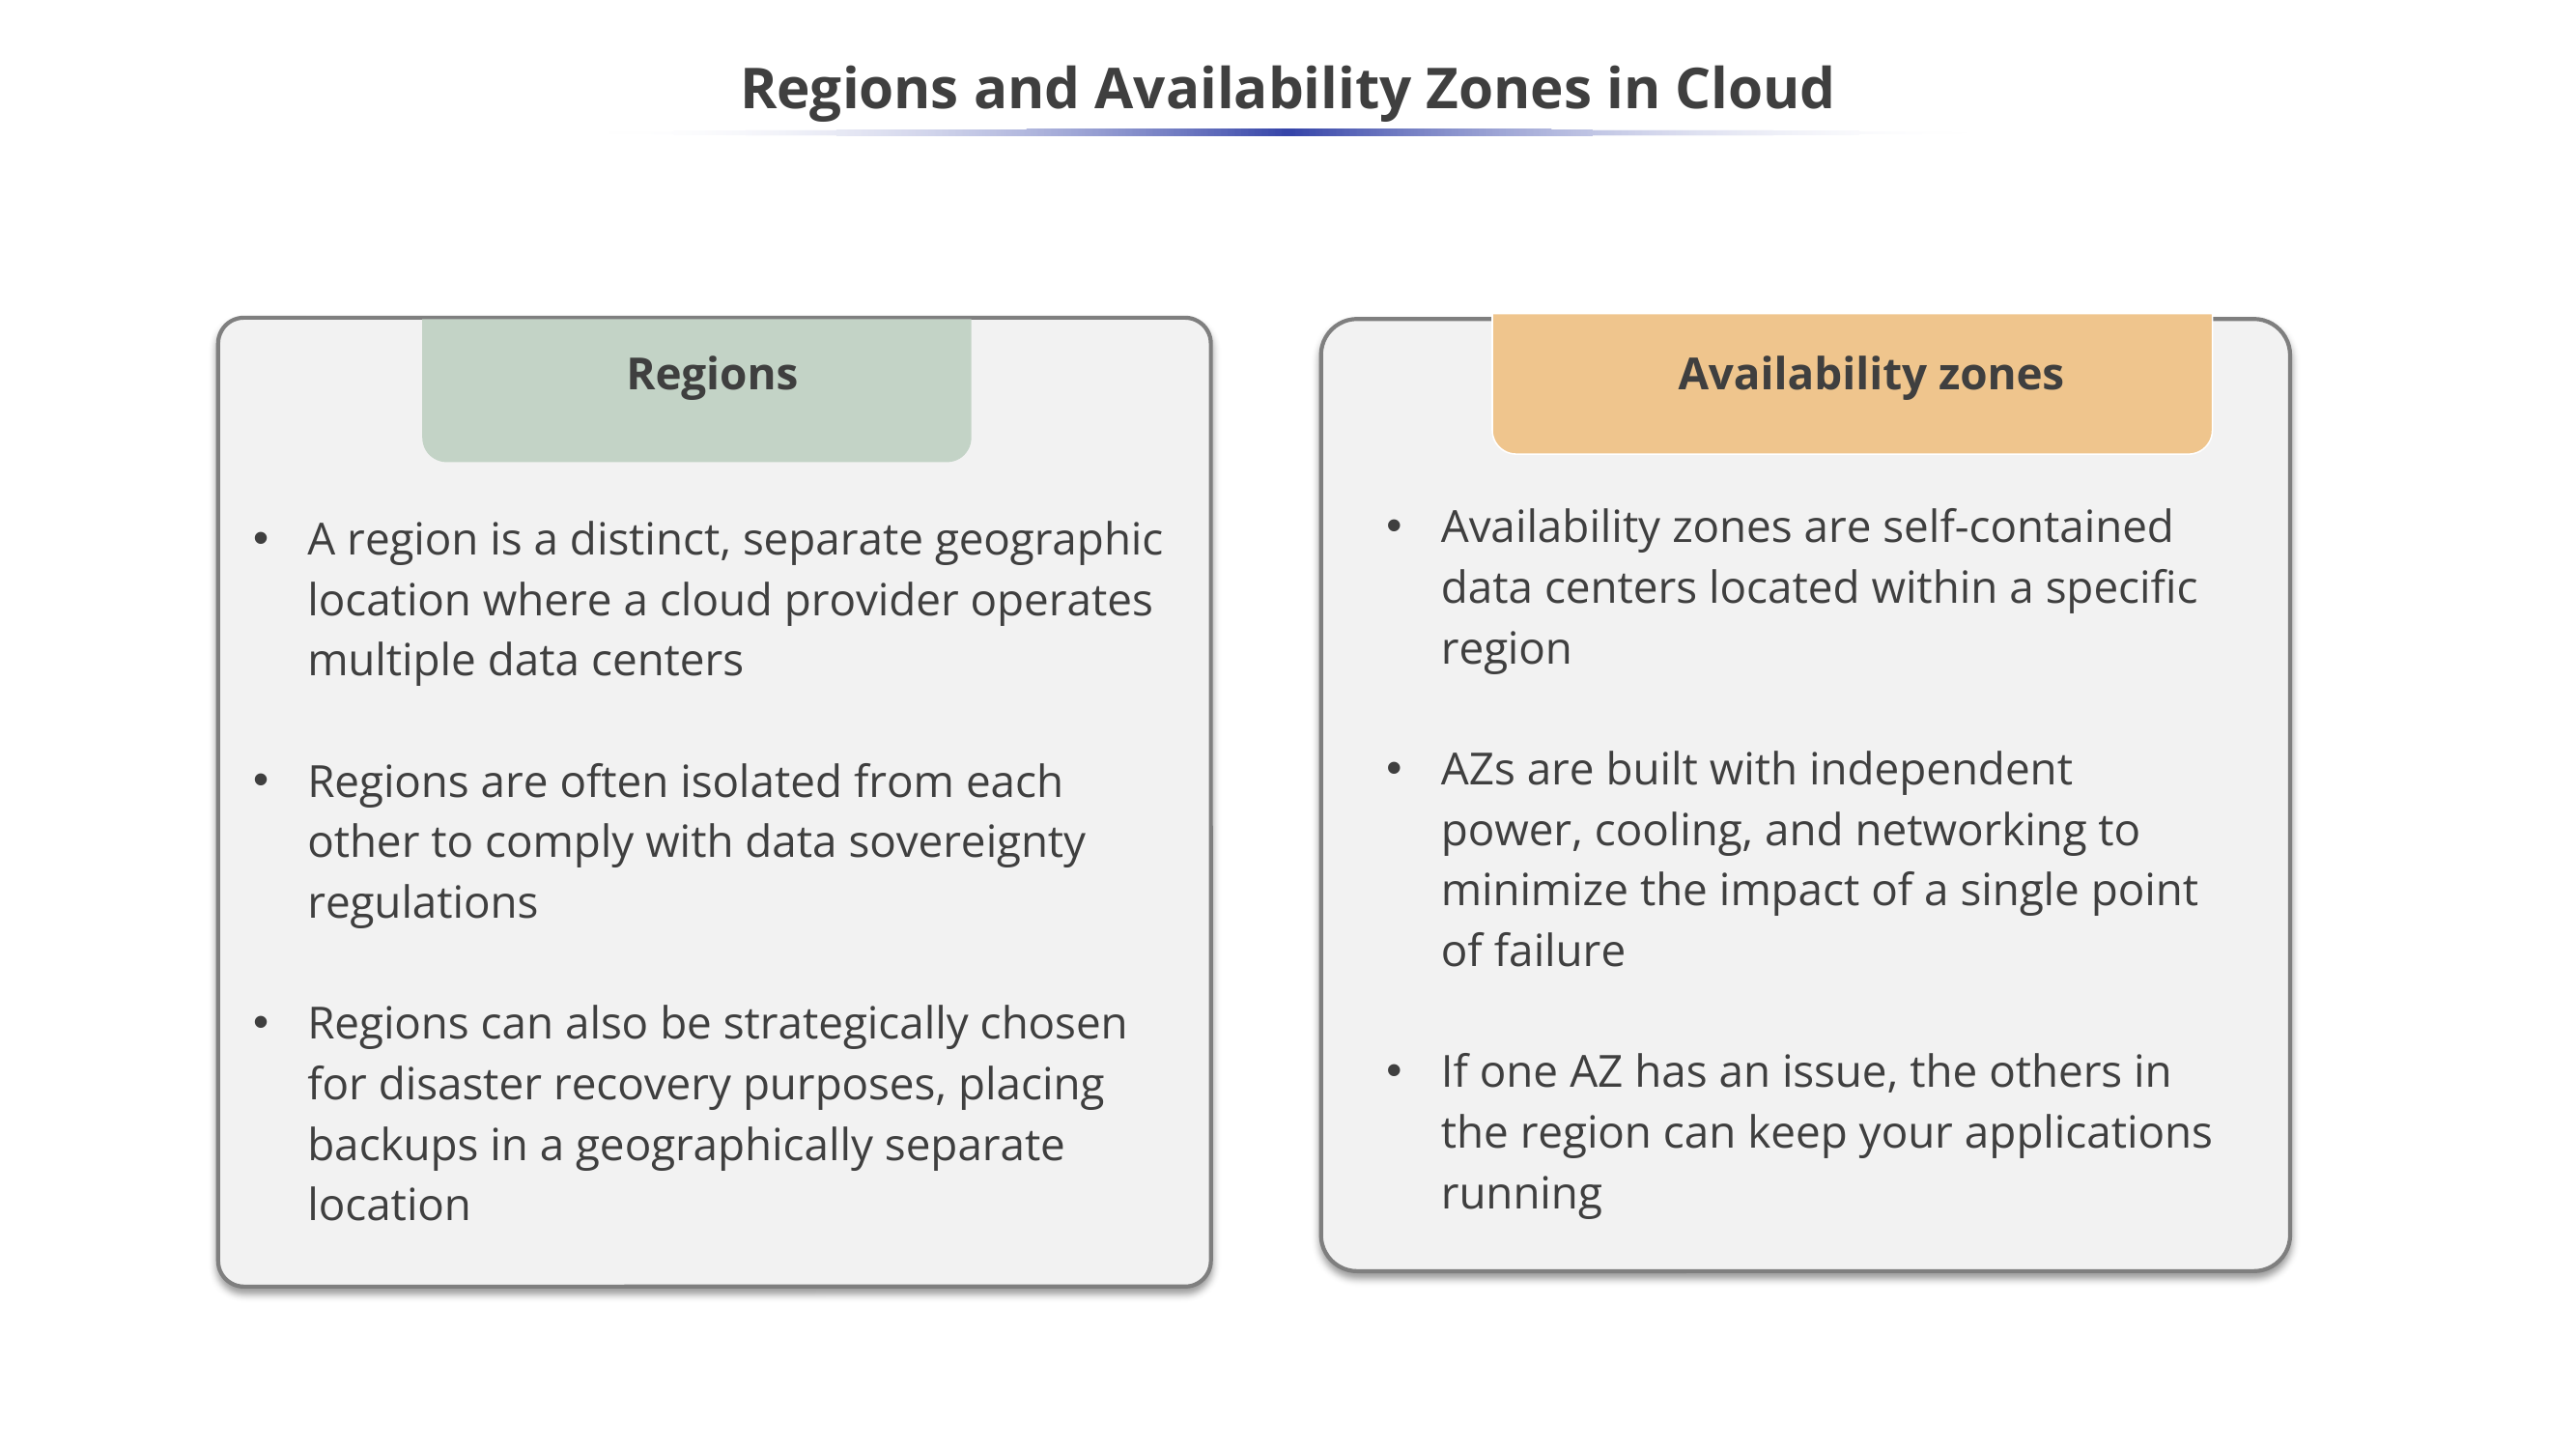

# Regions and Availability Zones in Cloud

Availability zones

Availability zones are self-contained data centers located within a specific region

AZs are built with independent power, cooling, and networking to minimize the impact of a single point of failure

If one AZ has an issue, the others in the region can keep your applications running

Regions
A region is a distinct, separate geographic location where a cloud provider operates multiple data centers

Regions are often isolated from each other to comply with data sovereignty regulations

Regions can also be strategically chosen for disaster recovery purposes, placing backups in a geographically separate location